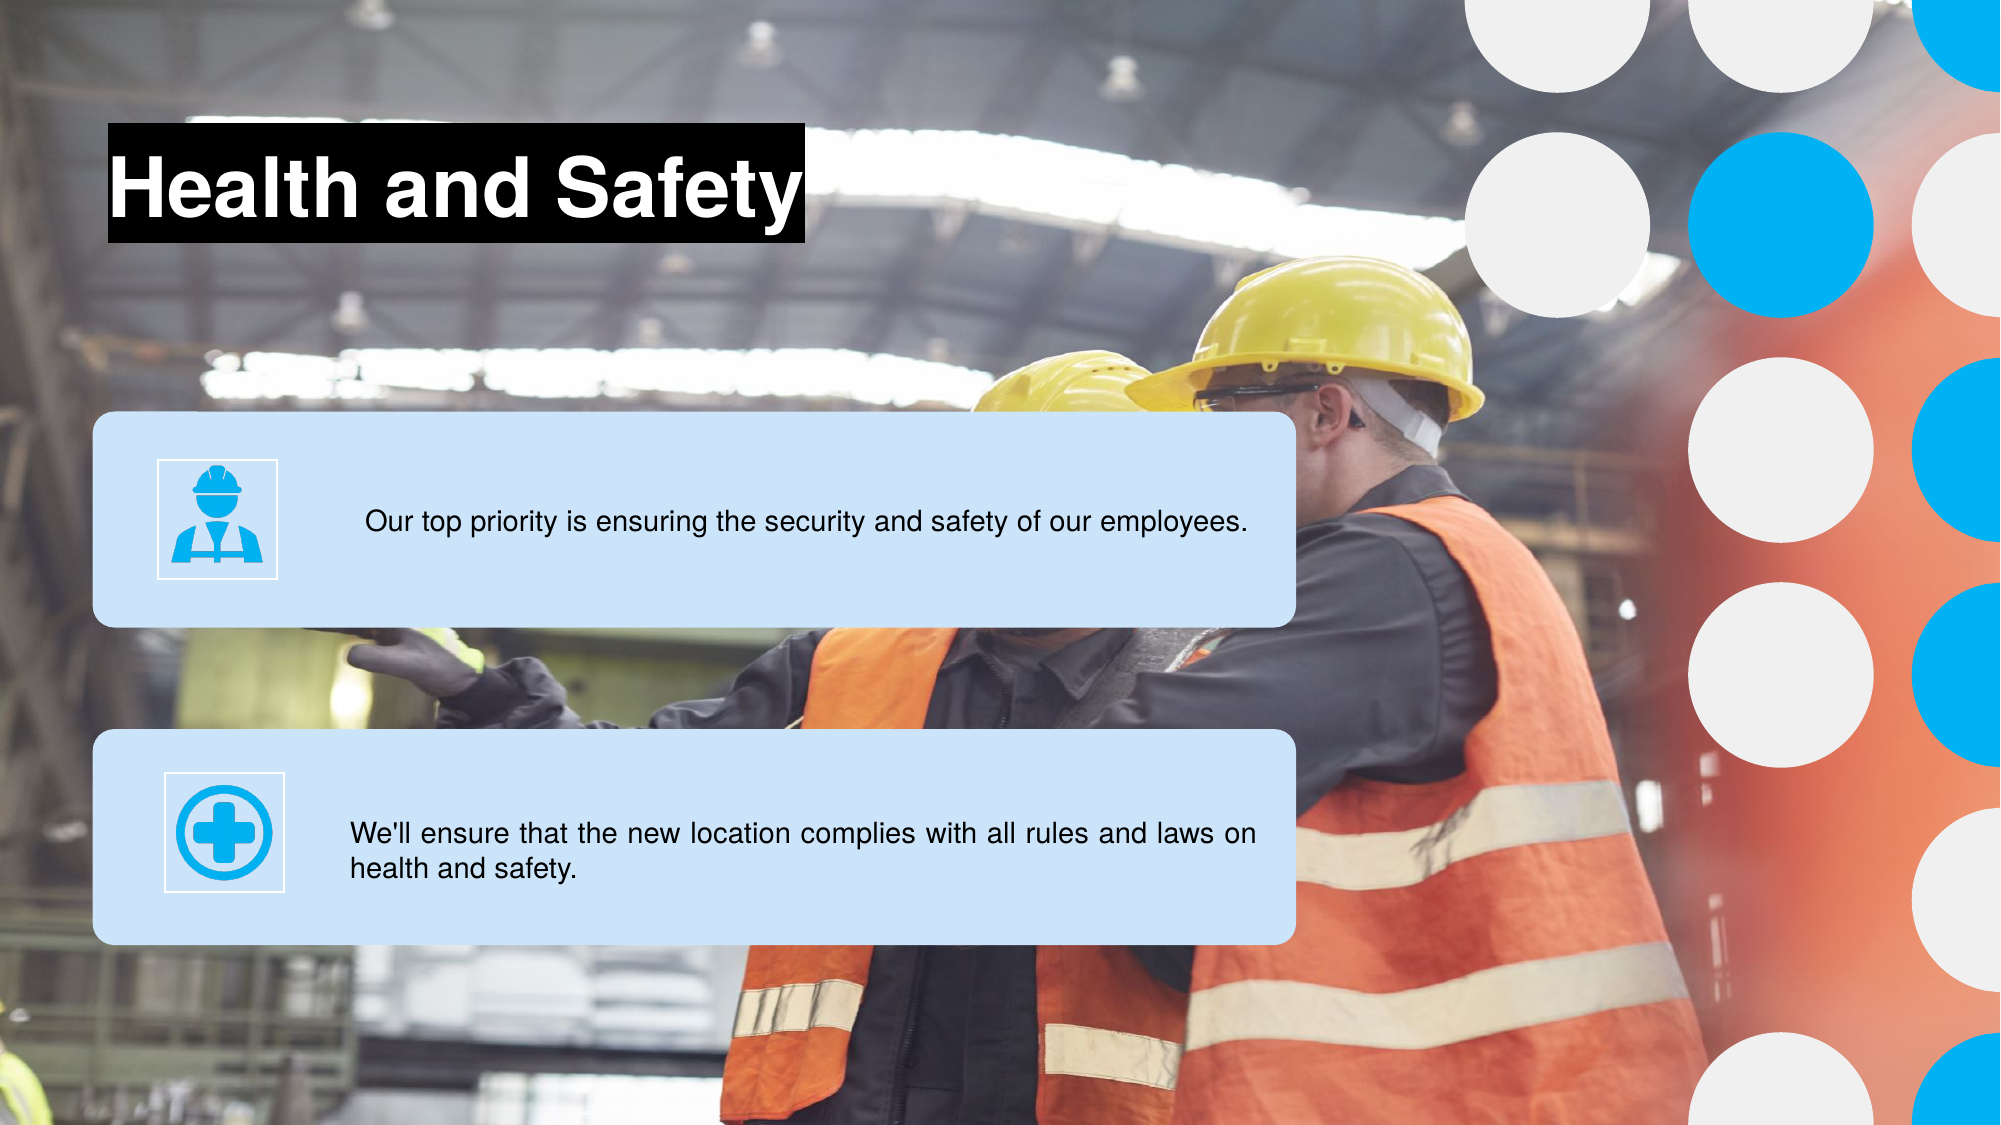

# Health and Safety
Our top priority is ensuring the security and safety of our employees.

We'll ensure that the new location complies with all rules and laws on health and safety.